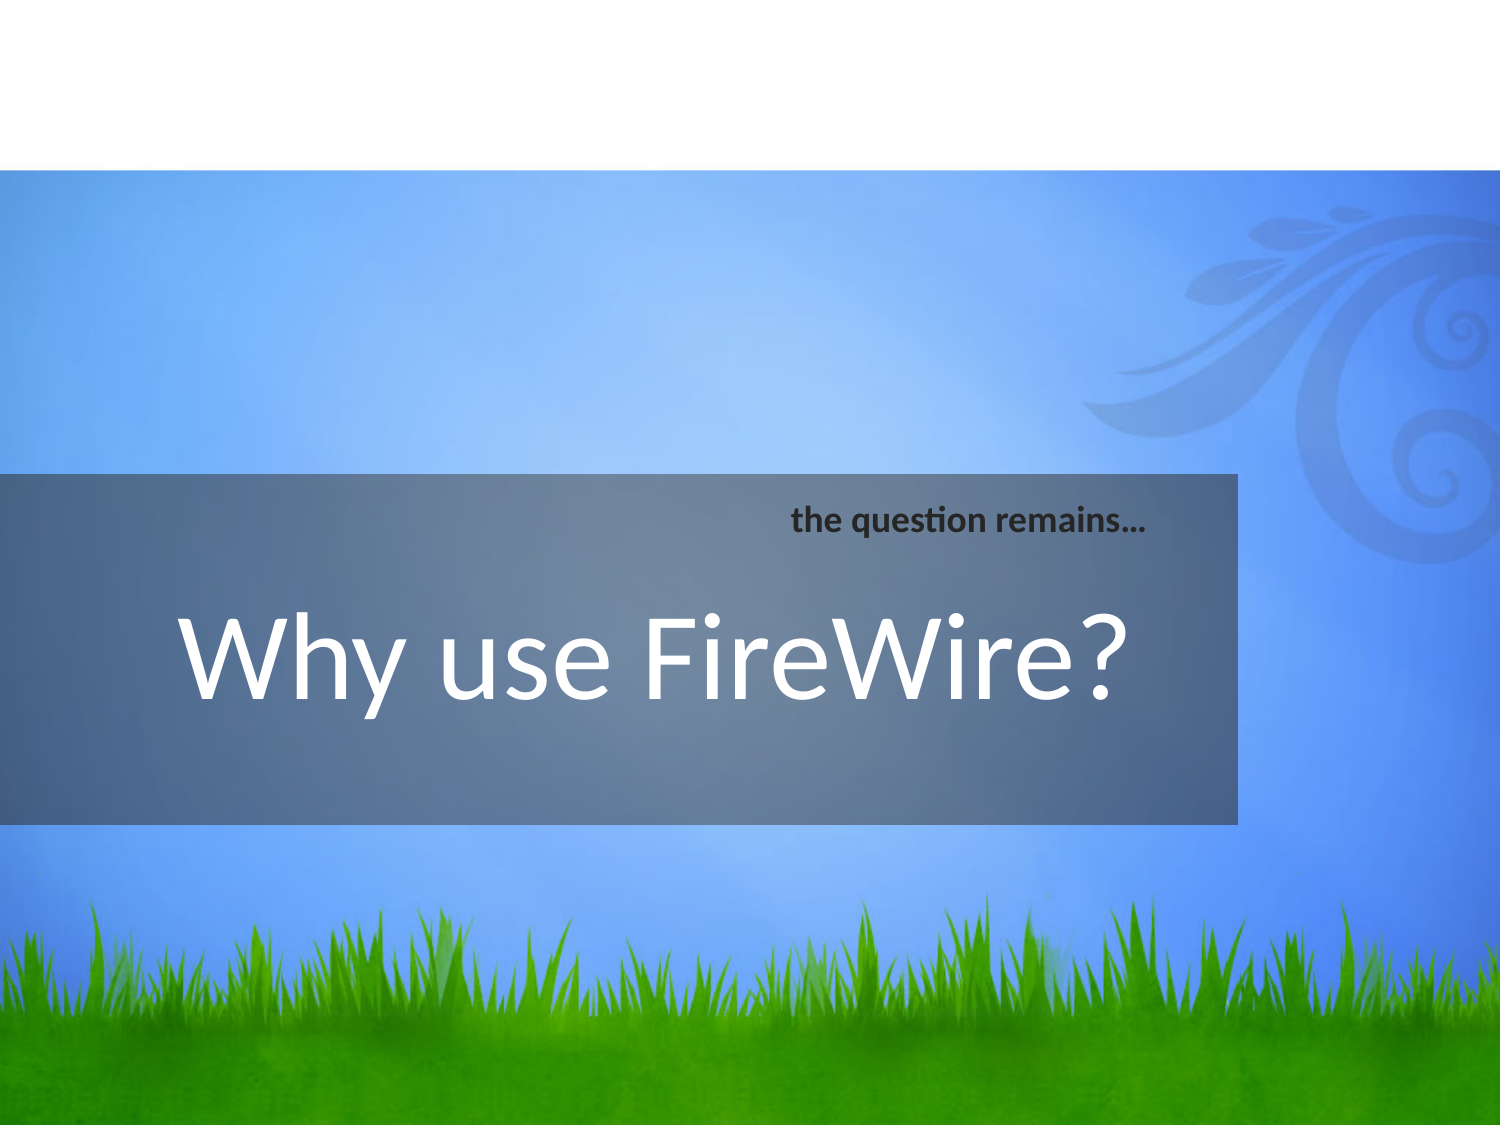

the question remains…

# Why use FireWire?